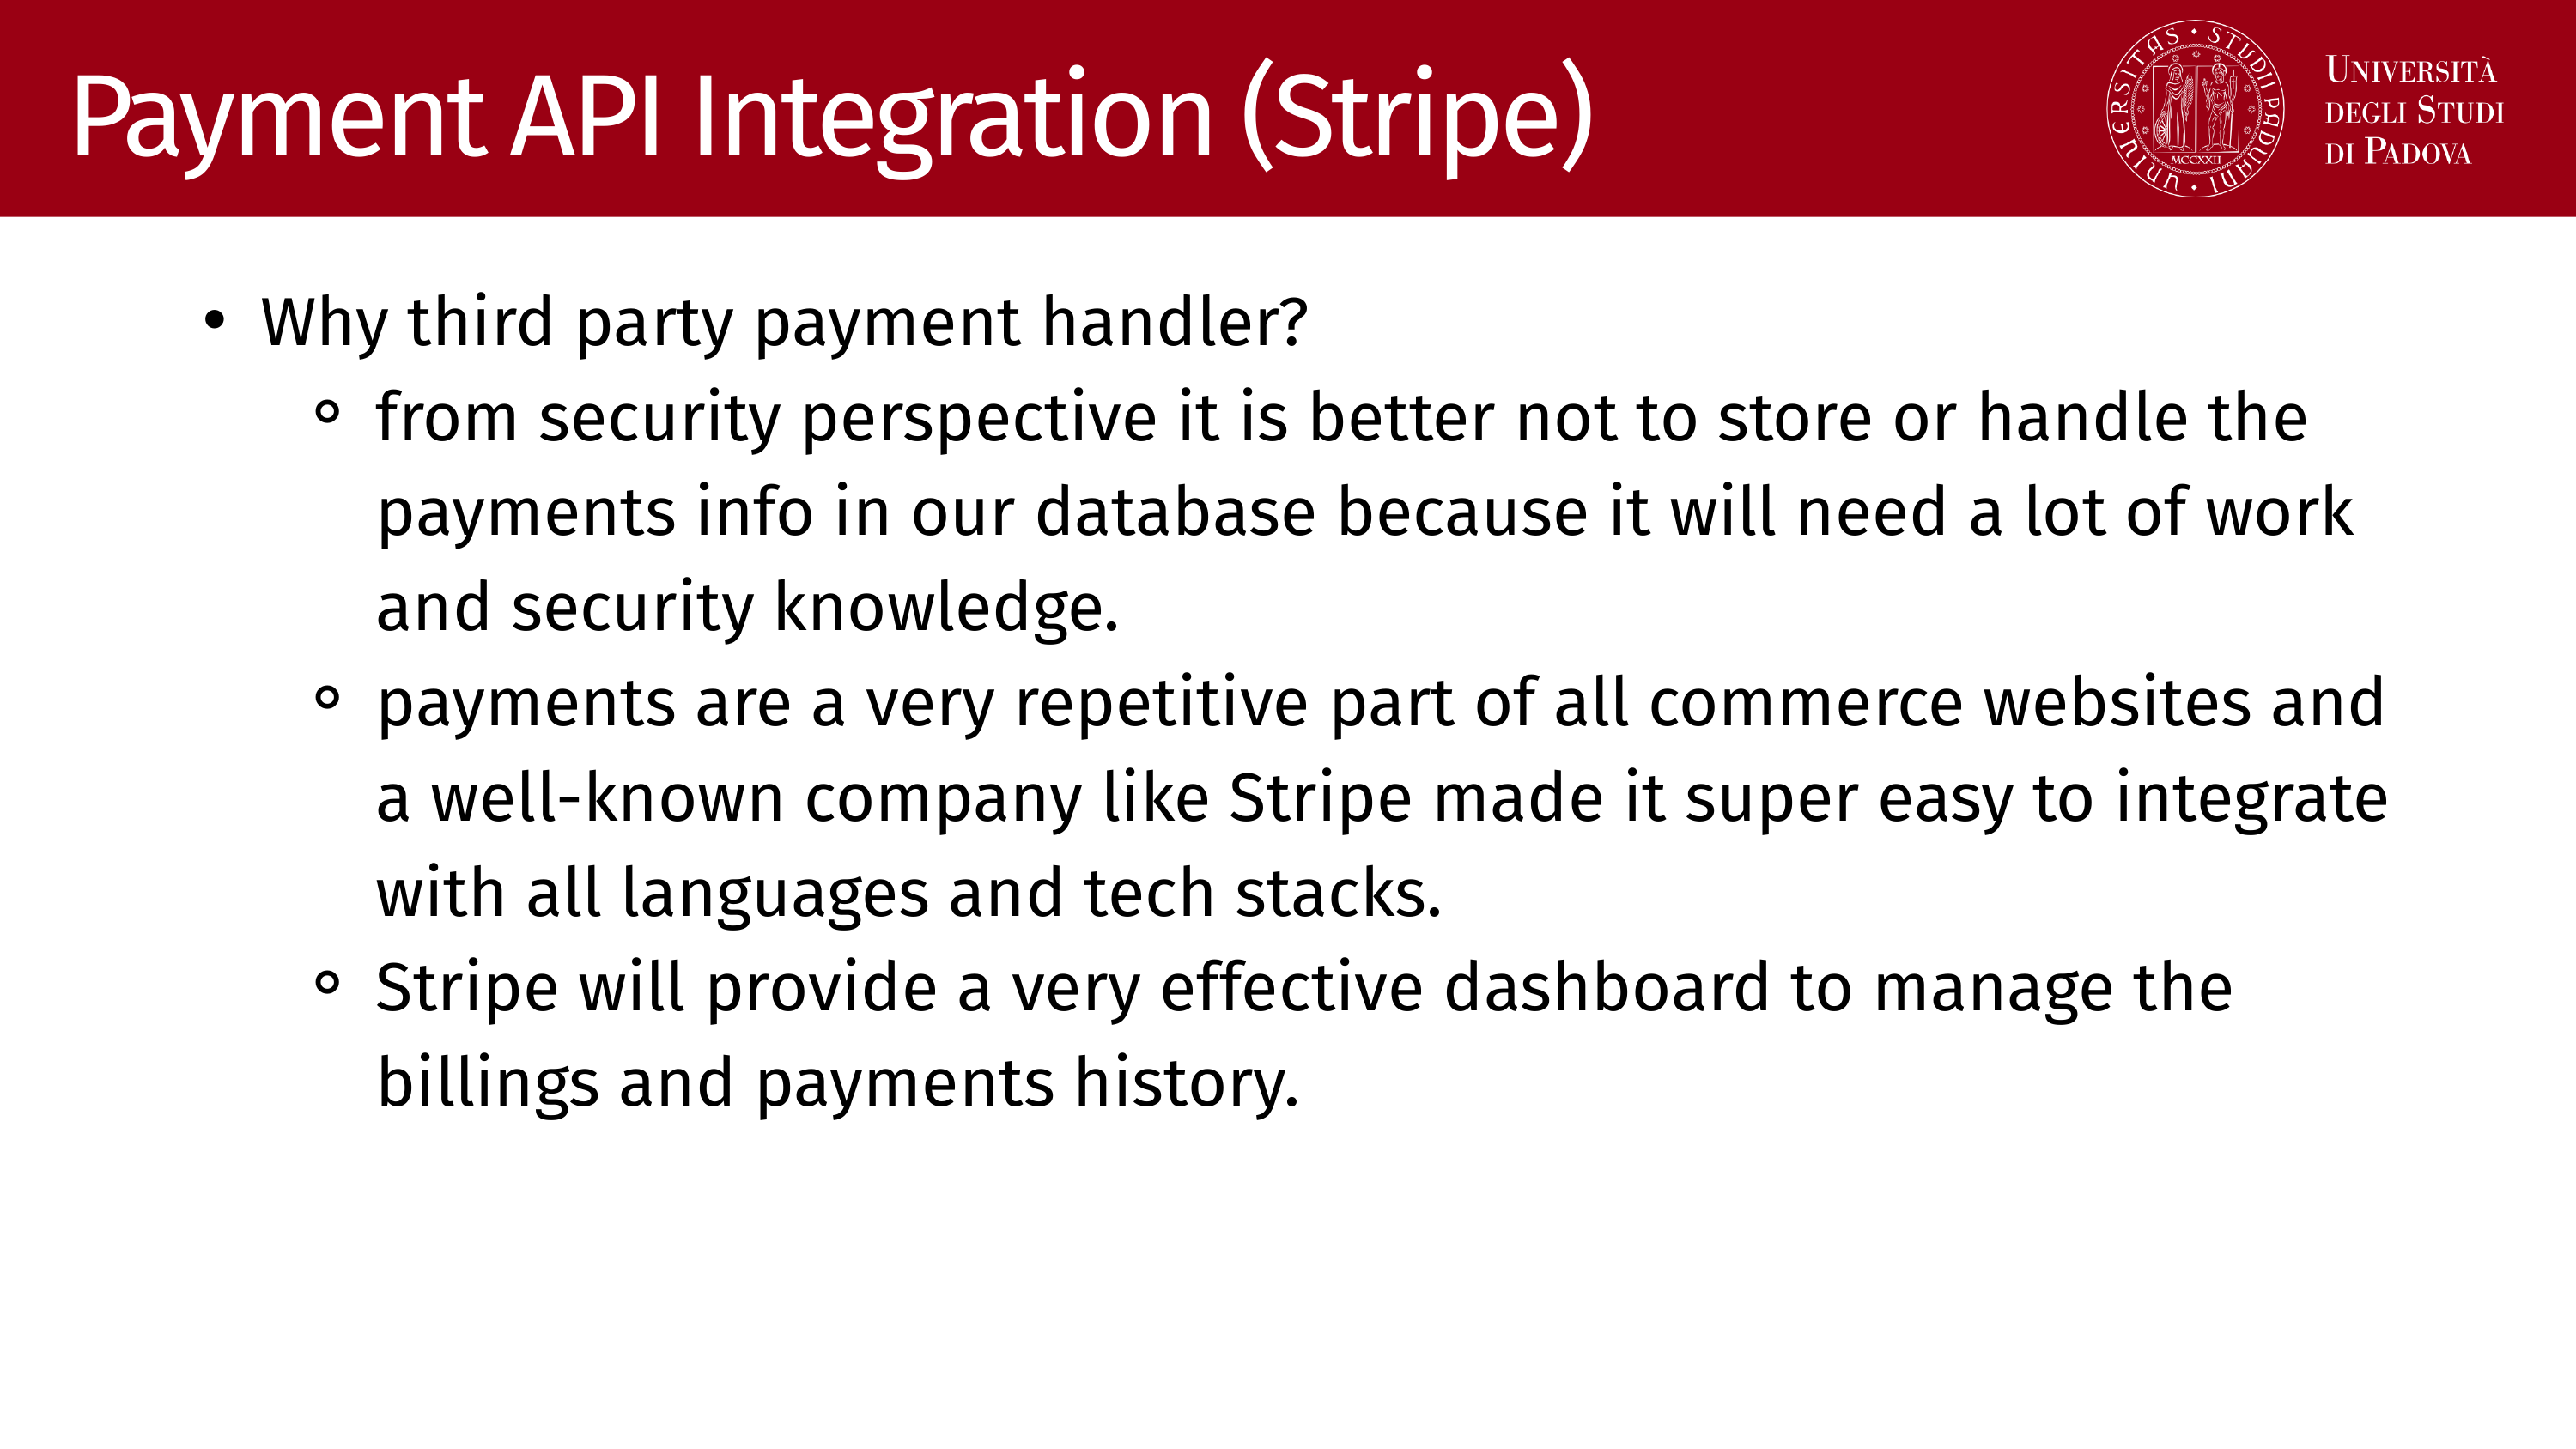

Payment API Integration (Stripe)
Why third party payment handler?
from security perspective it is better not to store or handle the payments info in our database because it will need a lot of work and security knowledge.
payments are a very repetitive part of all commerce websites and a well-known company like Stripe made it super easy to integrate with all languages and tech stacks.
Stripe will provide a very effective dashboard to manage the billings and payments history.